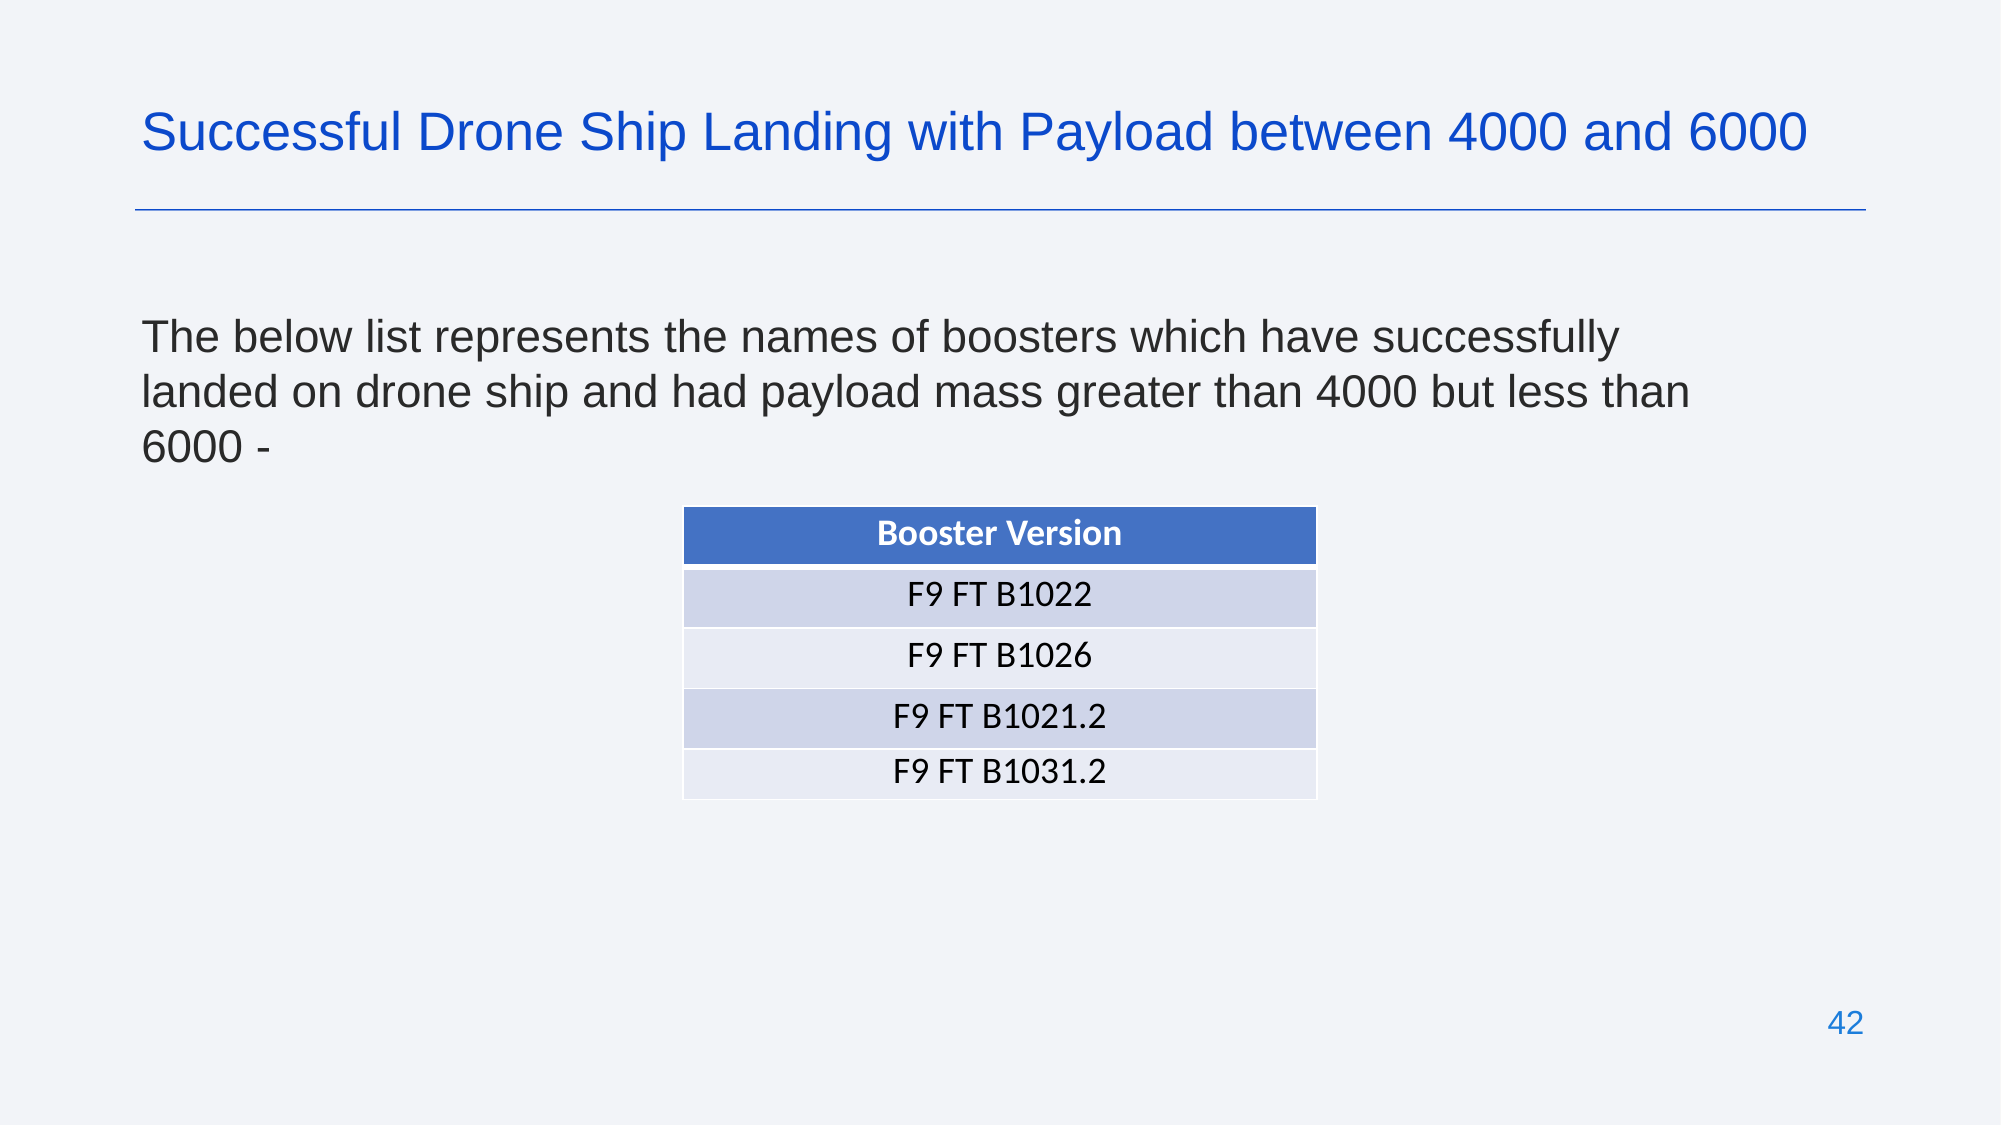

Successful Drone Ship Landing with Payload between 4000 and 6000
The below list represents the names of boosters which have successfully landed on drone ship and had payload mass greater than 4000 but less than 6000 -
| Booster Version |
| --- |
| F9 FT B1022 |
| F9 FT B1026 |
| F9 FT B1021.2 |
| F9 FT B1031.2 |
42